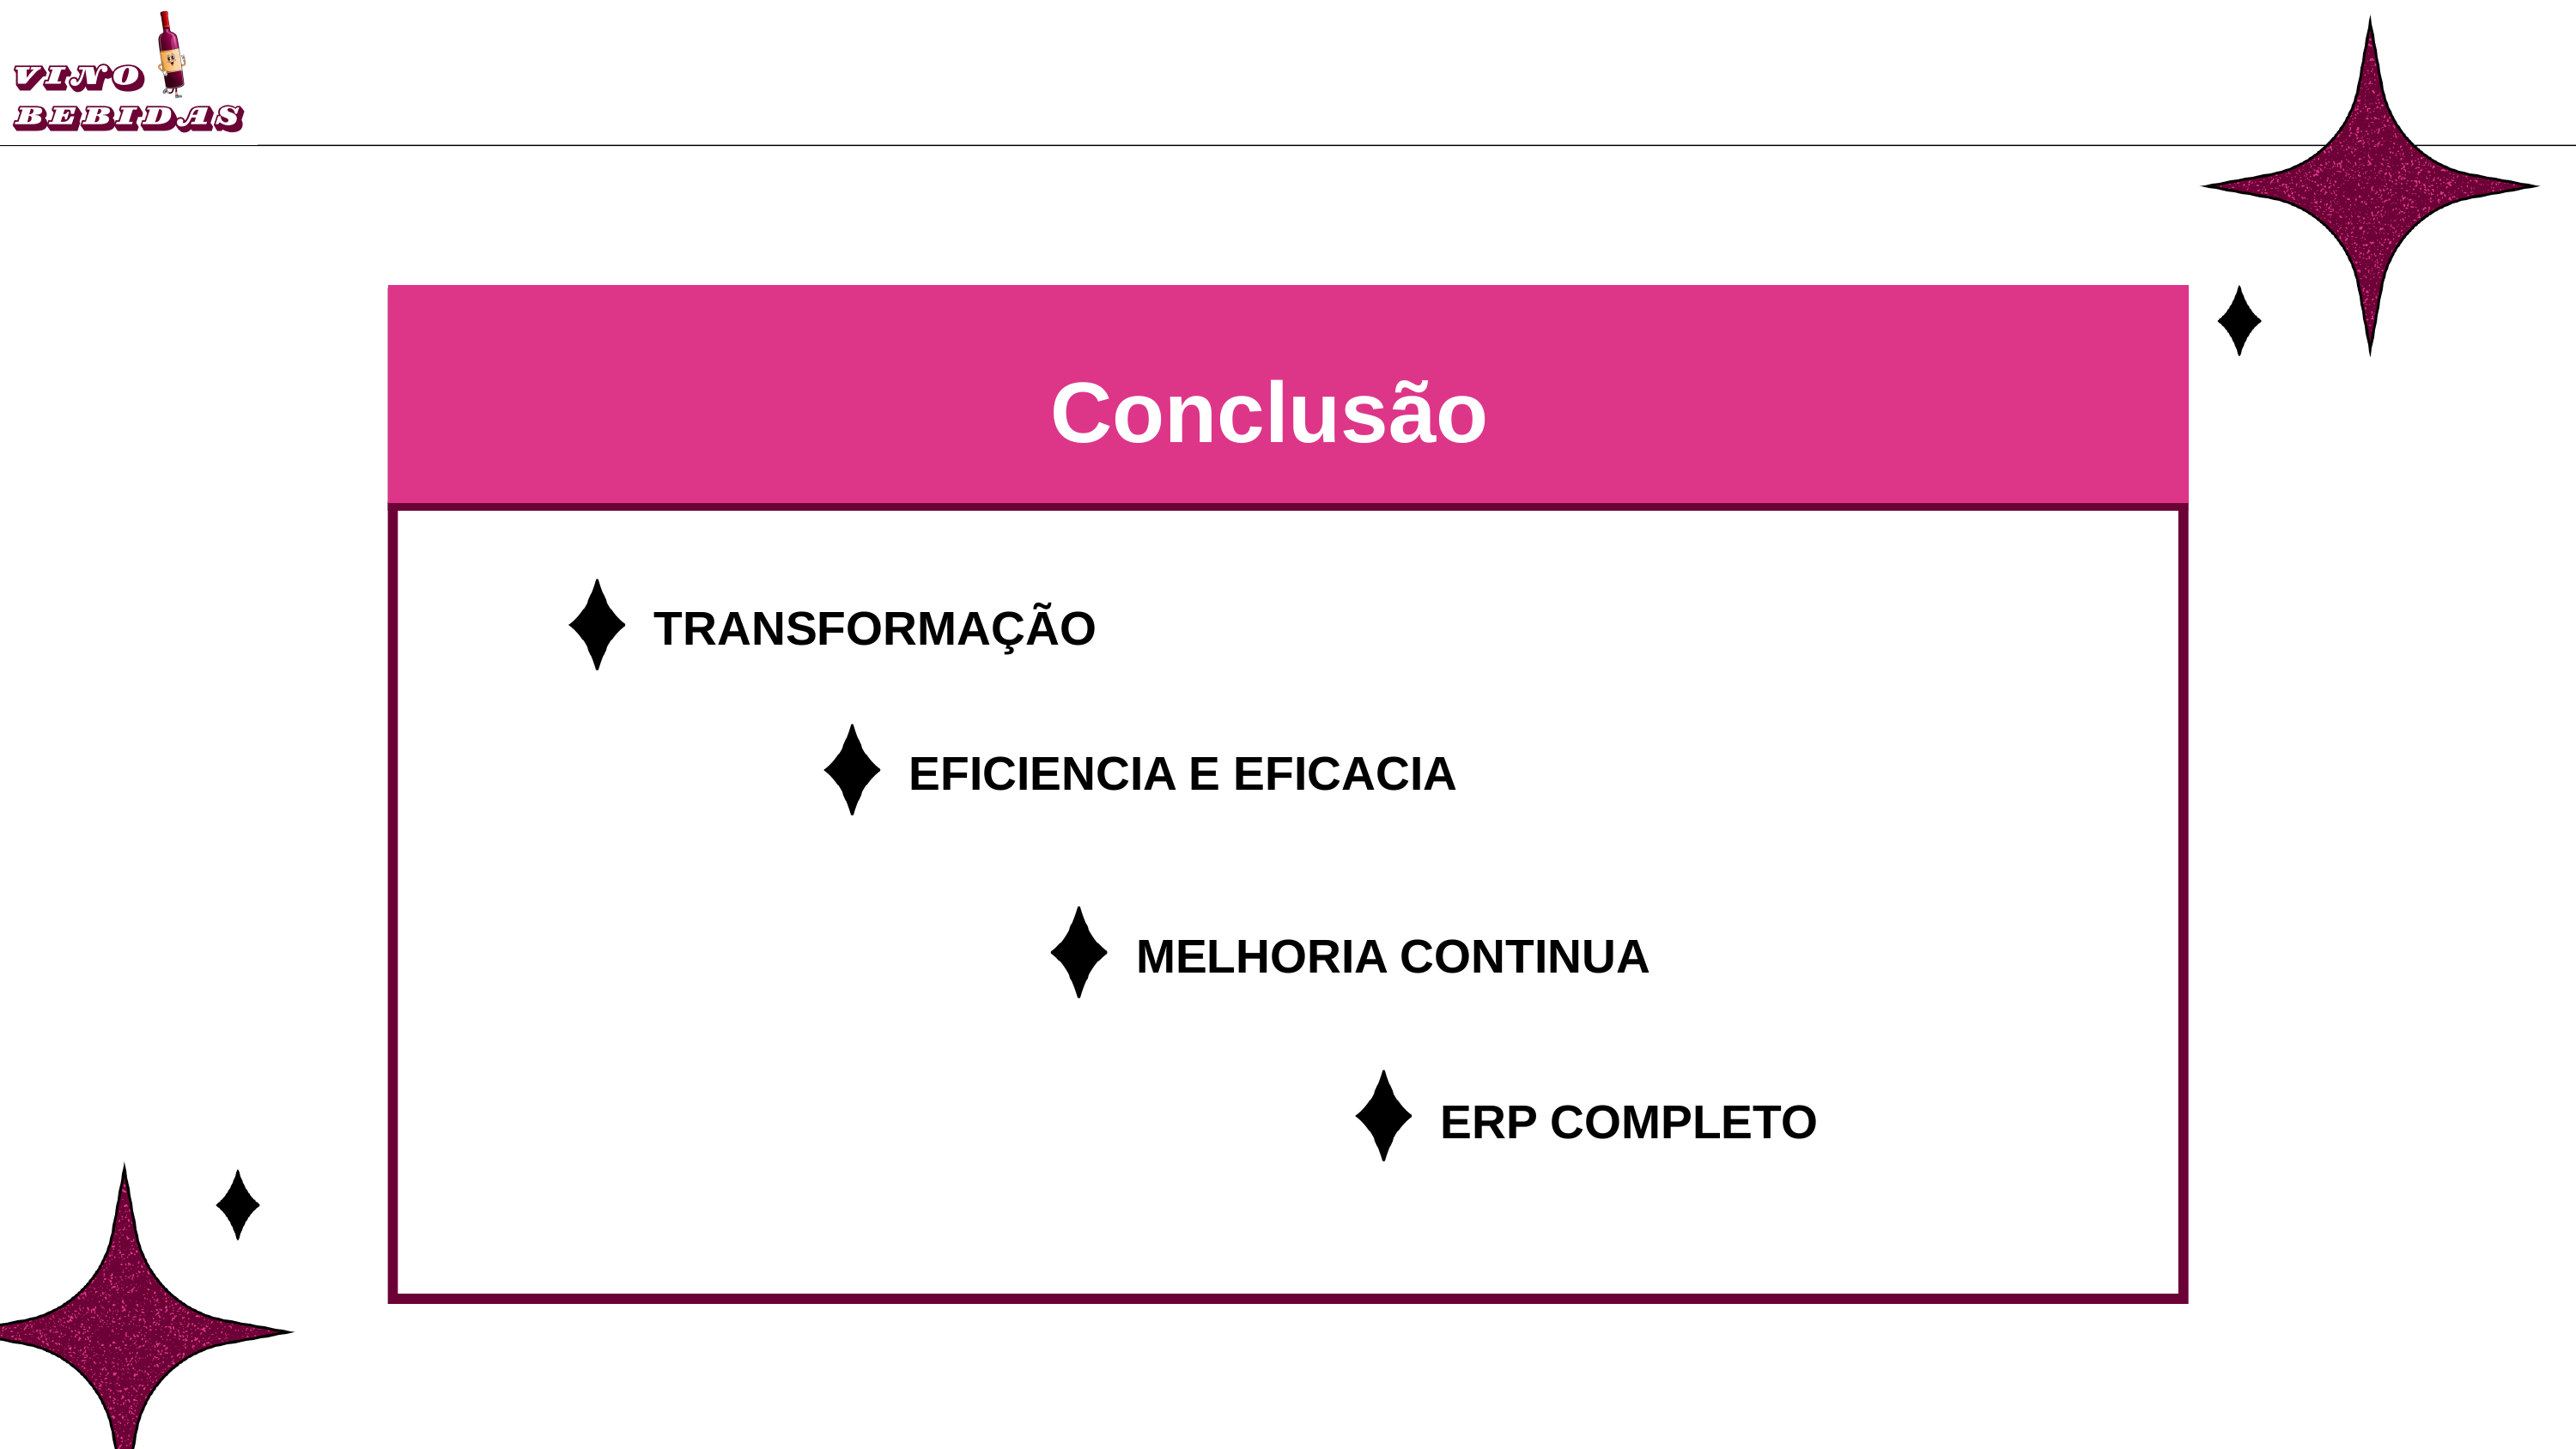

Conclusão

TRANSFORMAÇÃO

EFICIENCIA E EFICACIA

MELHORIA CONTINUA

ERP COMPLETO